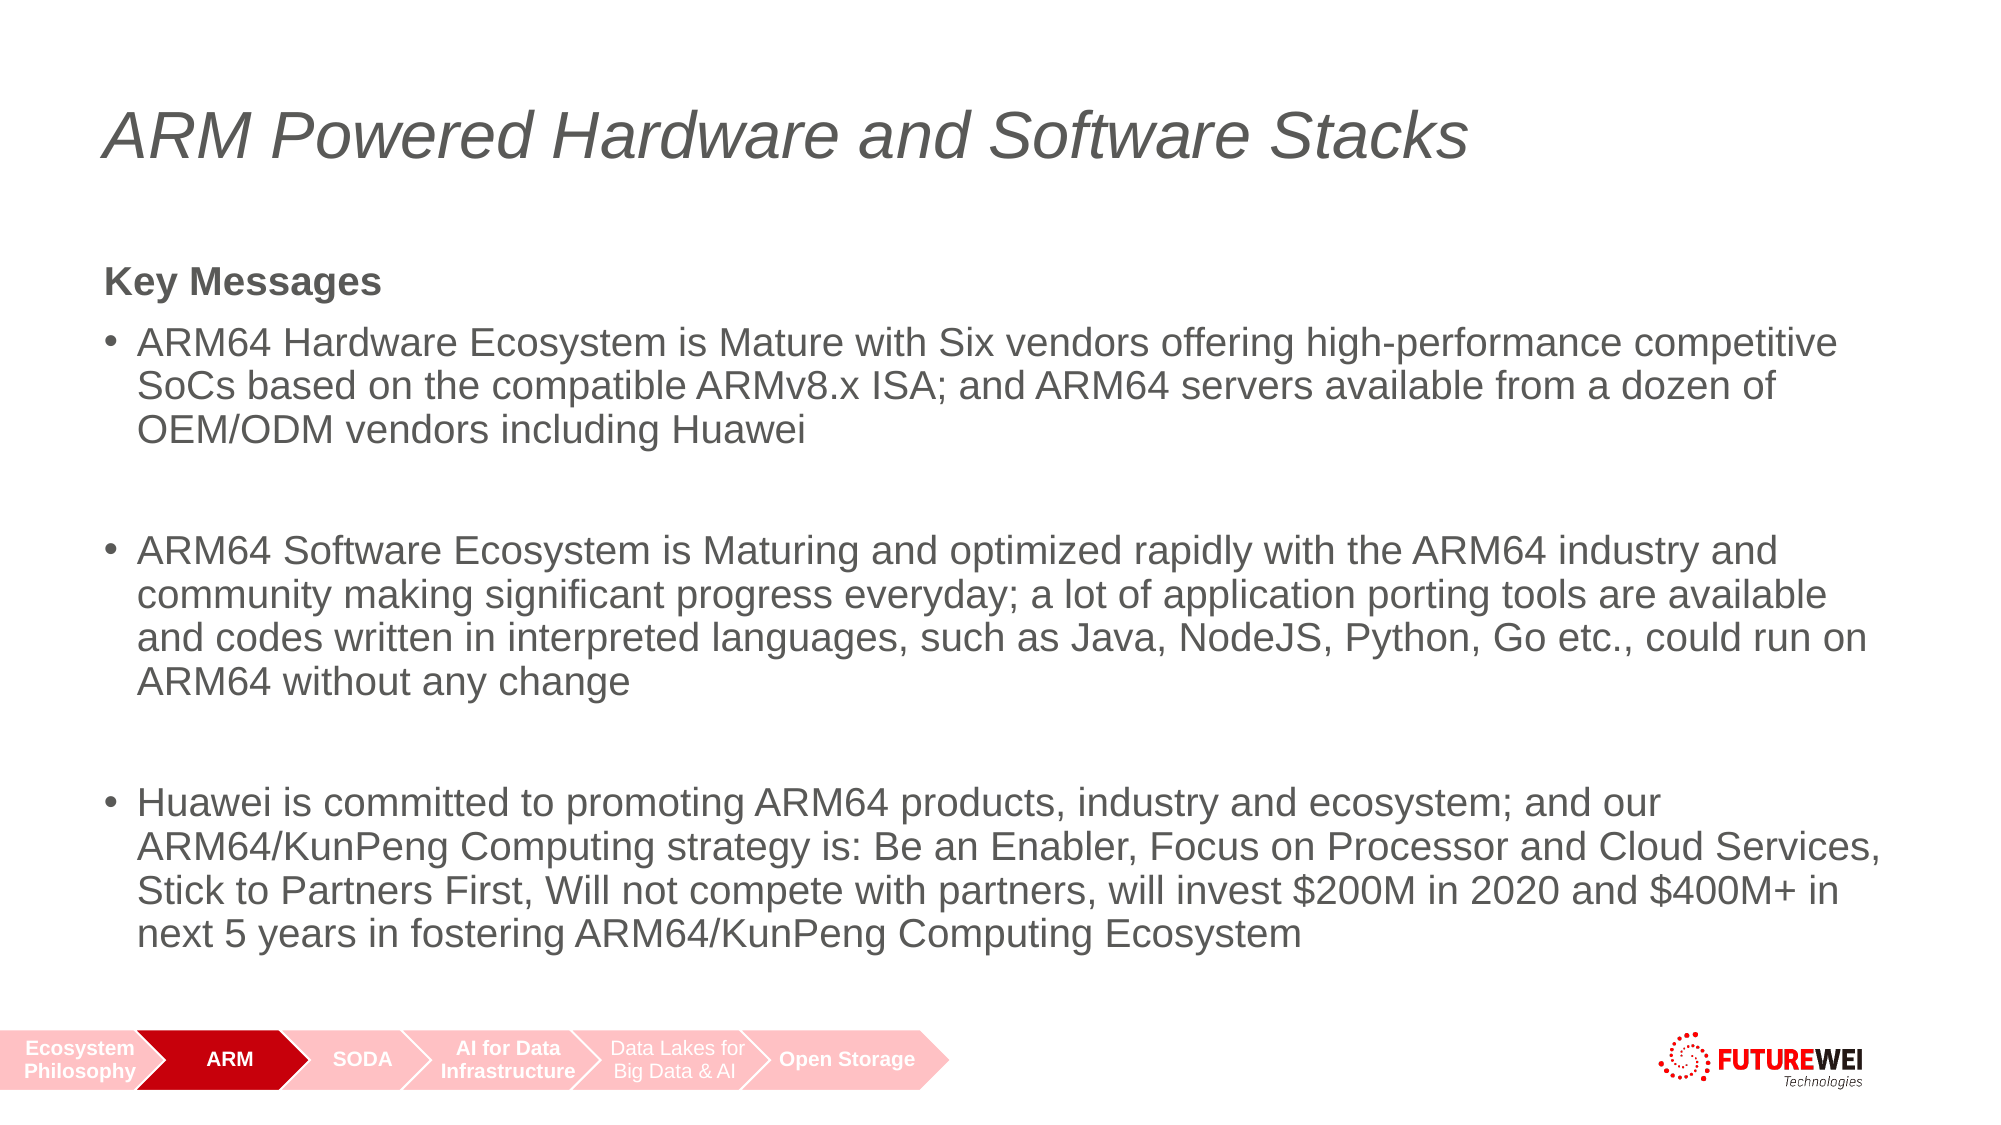

# ARM Powered Hardware and Software Stacks
Key Messages
ARM64 Hardware Ecosystem is Mature with Six vendors offering high-performance competitive SoCs based on the compatible ARMv8.x ISA; and ARM64 servers available from a dozen of OEM/ODM vendors including Huawei

ARM64 Software Ecosystem is Maturing and optimized rapidly with the ARM64 industry and community making significant progress everyday; a lot of application porting tools are available and codes written in interpreted languages, such as Java, NodeJS, Python, Go etc., could run on ARM64 without any change

Huawei is committed to promoting ARM64 products, industry and ecosystem; and our ARM64/KunPeng Computing strategy is: Be an Enabler, Focus on Processor and Cloud Services, Stick to Partners First, Will not compete with partners, will invest $200M in 2020 and $400M+ in next 5 years in fostering ARM64/KunPeng Computing Ecosystem

Ecosystem Philosophy
ARM
SODA
AI for Data Infrastructure
Data Lakes for Big Data & AI
Open Storage
FUTUREWEI INTERNAL
19